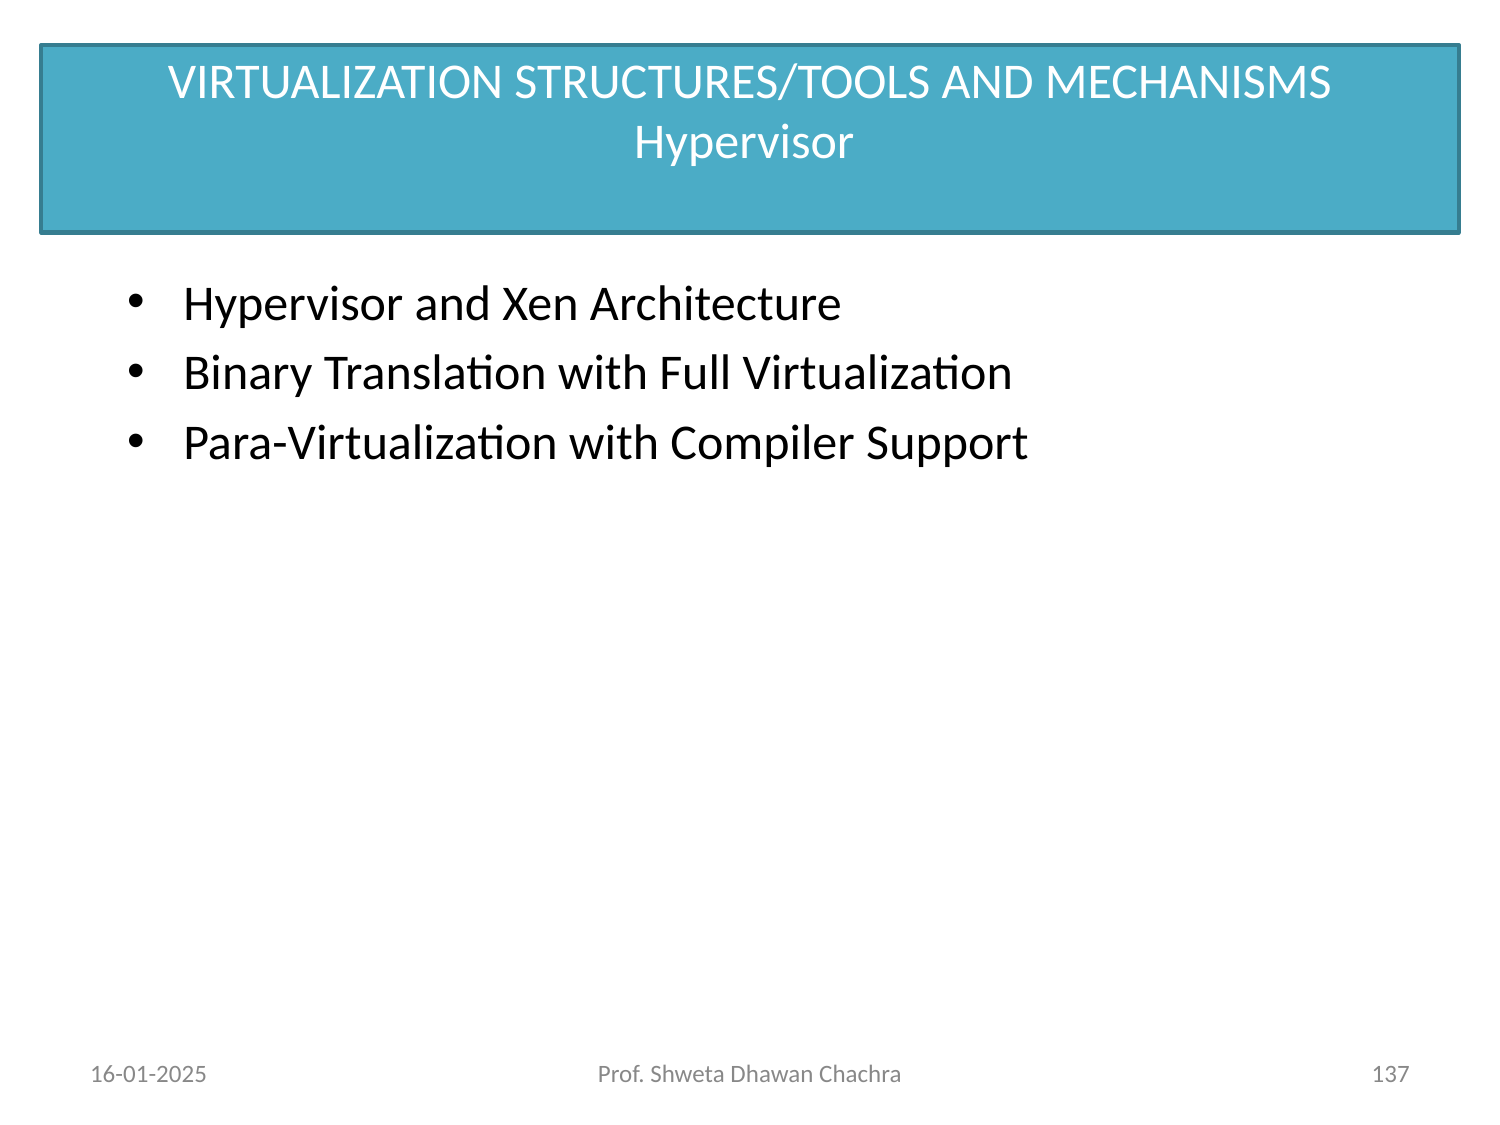

# VIRTUALIZATION STRUCTURES/TOOLS AND MECHANISMS Hypervisor
Hypervisor and Xen Architecture
Binary Translation with Full Virtualization
Para-Virtualization with Compiler Support
16-01-2025
Prof. Shweta Dhawan Chachra
137